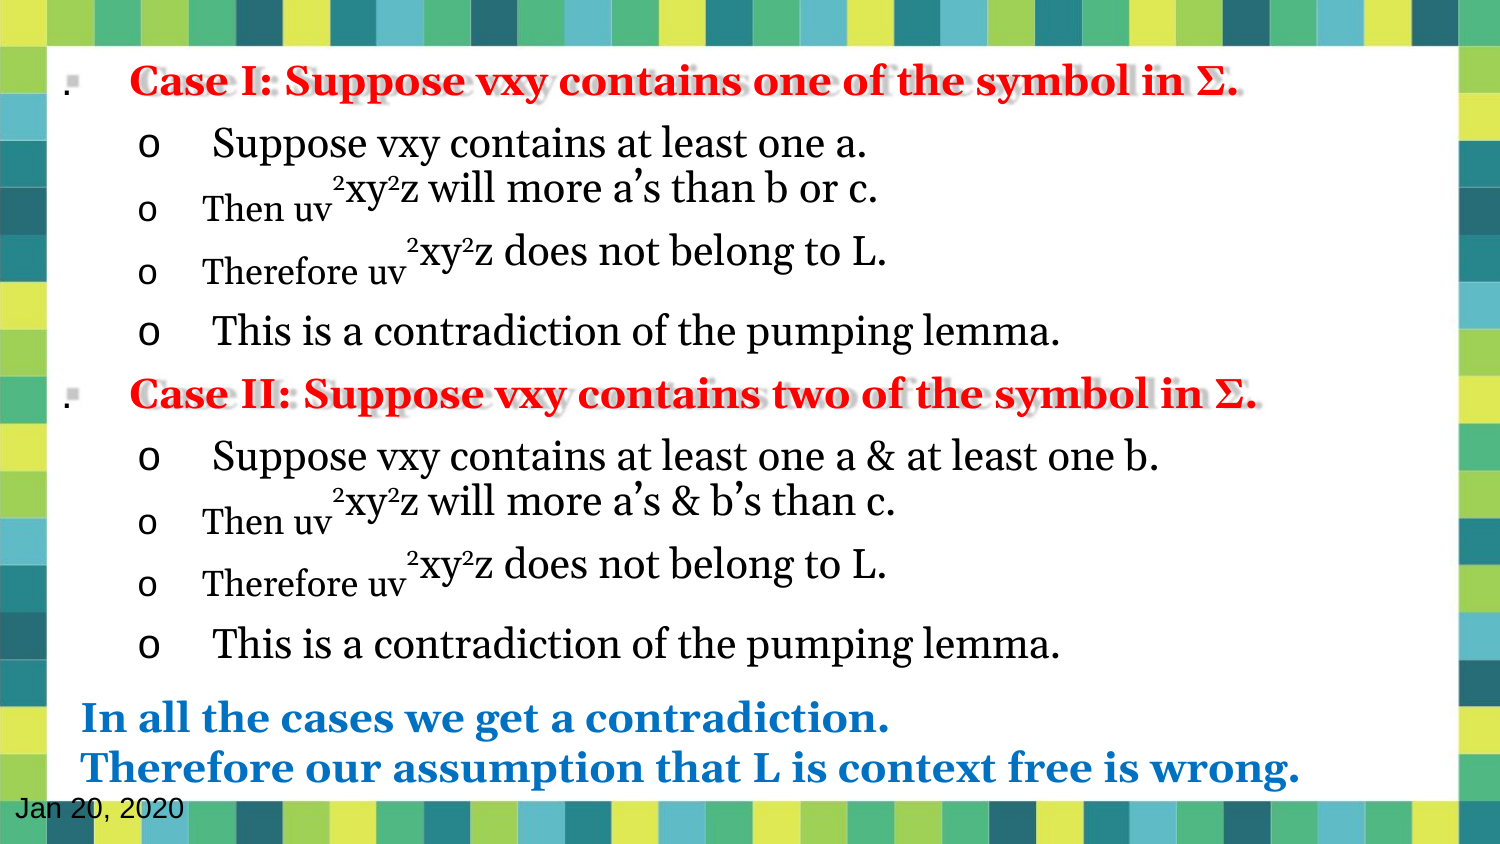

. Case I: Suppose vxy contains one of the symbol in Σ.
o Suppose vxy contains at least one a.
o Then uv2xy2z will more a’s than b or c.
o Therefore uv2xy2z does not belong to L.
o This is a contradiction of the pumping lemma.
. Case II: Suppose vxy contains two of the symbol in Σ.
o Suppose vxy contains at least one a & at least one b.
o Then uv2xy2z will more a’s & b’s than c.
o Therefore uv2xy2z does not belong to L.
o This is a contradiction of the pumping lemma.
In all the cases we get a contradiction.
Therefore our assumption that L is context free is wrong.
Jan 20, 2020
5/31/2021
Dr. Sandeep Rathor